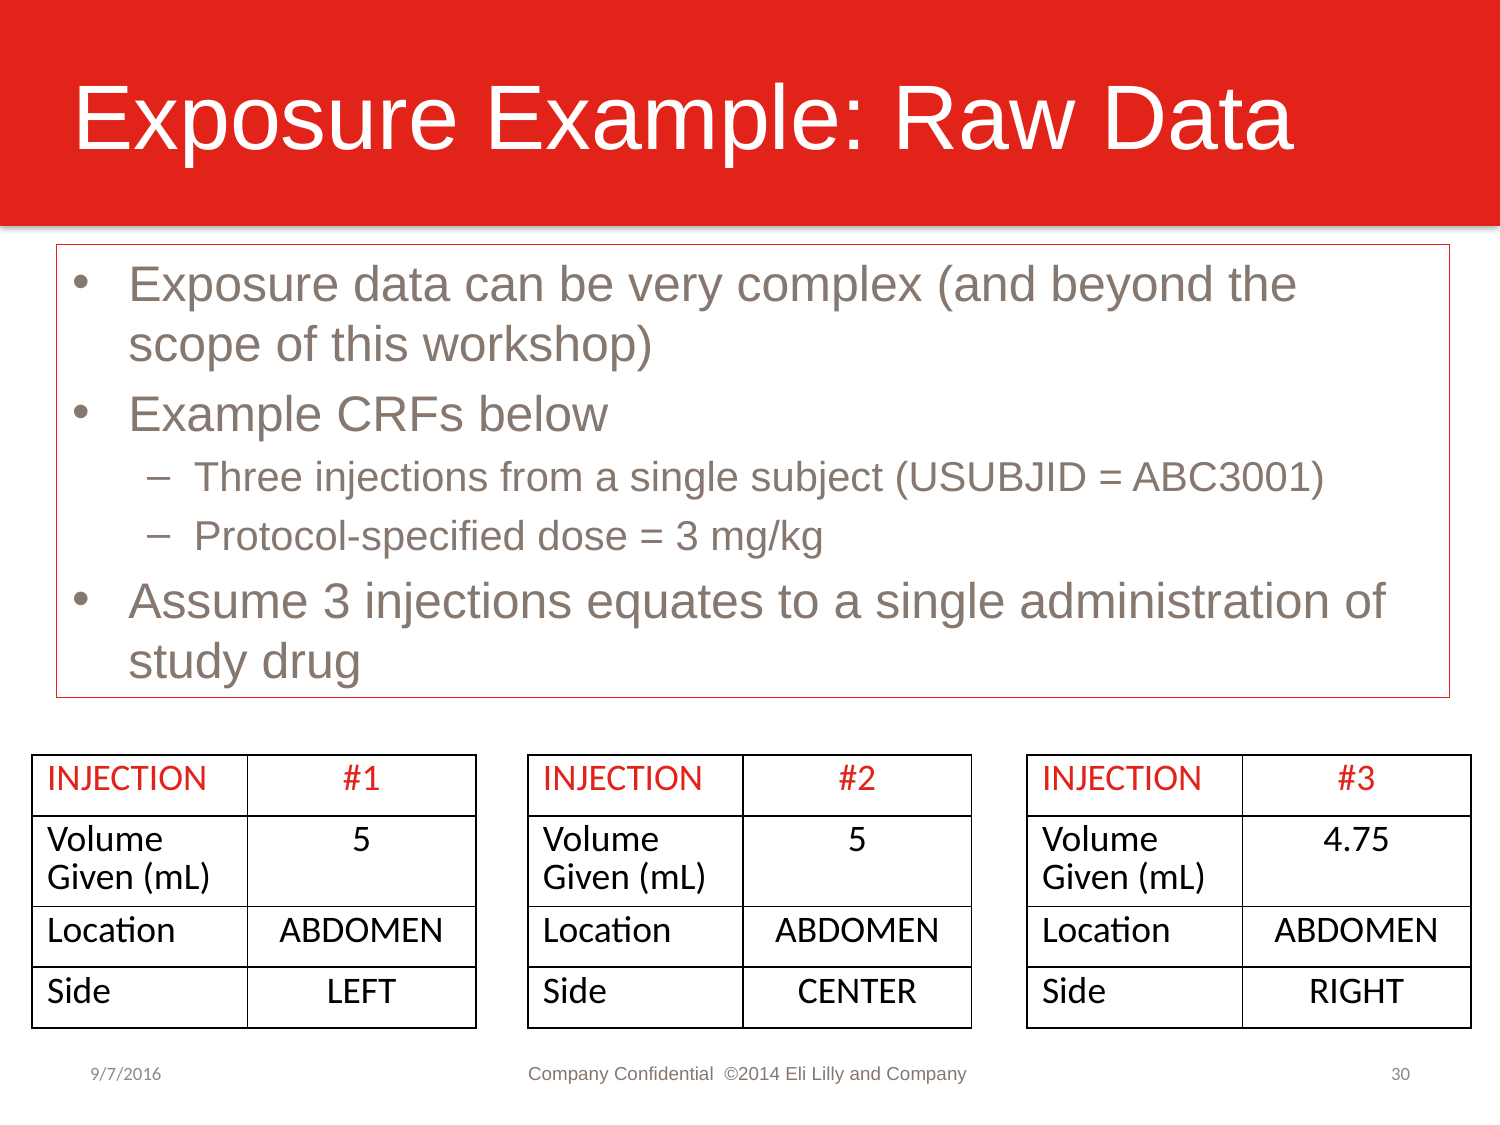

# Exposure Example: Raw Data
Exposure data can be very complex (and beyond the scope of this workshop)
Example CRFs below
Three injections from a single subject (USUBJID = ABC3001)
Protocol-specified dose = 3 mg/kg
Assume 3 injections equates to a single administration of study drug

| INJECTION | #1 |
| --- | --- |
| Volume Given (mL) | 5 |
| Location | ABDOMEN |
| Side | LEFT |
| INJECTION | #2 |
| --- | --- |
| Volume Given (mL) | 5 |
| Location | ABDOMEN |
| Side | CENTER |
| INJECTION | #3 |
| --- | --- |
| Volume Given (mL) | 4.75 |
| Location | ABDOMEN |
| Side | RIGHT |
9/7/2016
Company Confidential  ©2014 Eli Lilly and Company
30